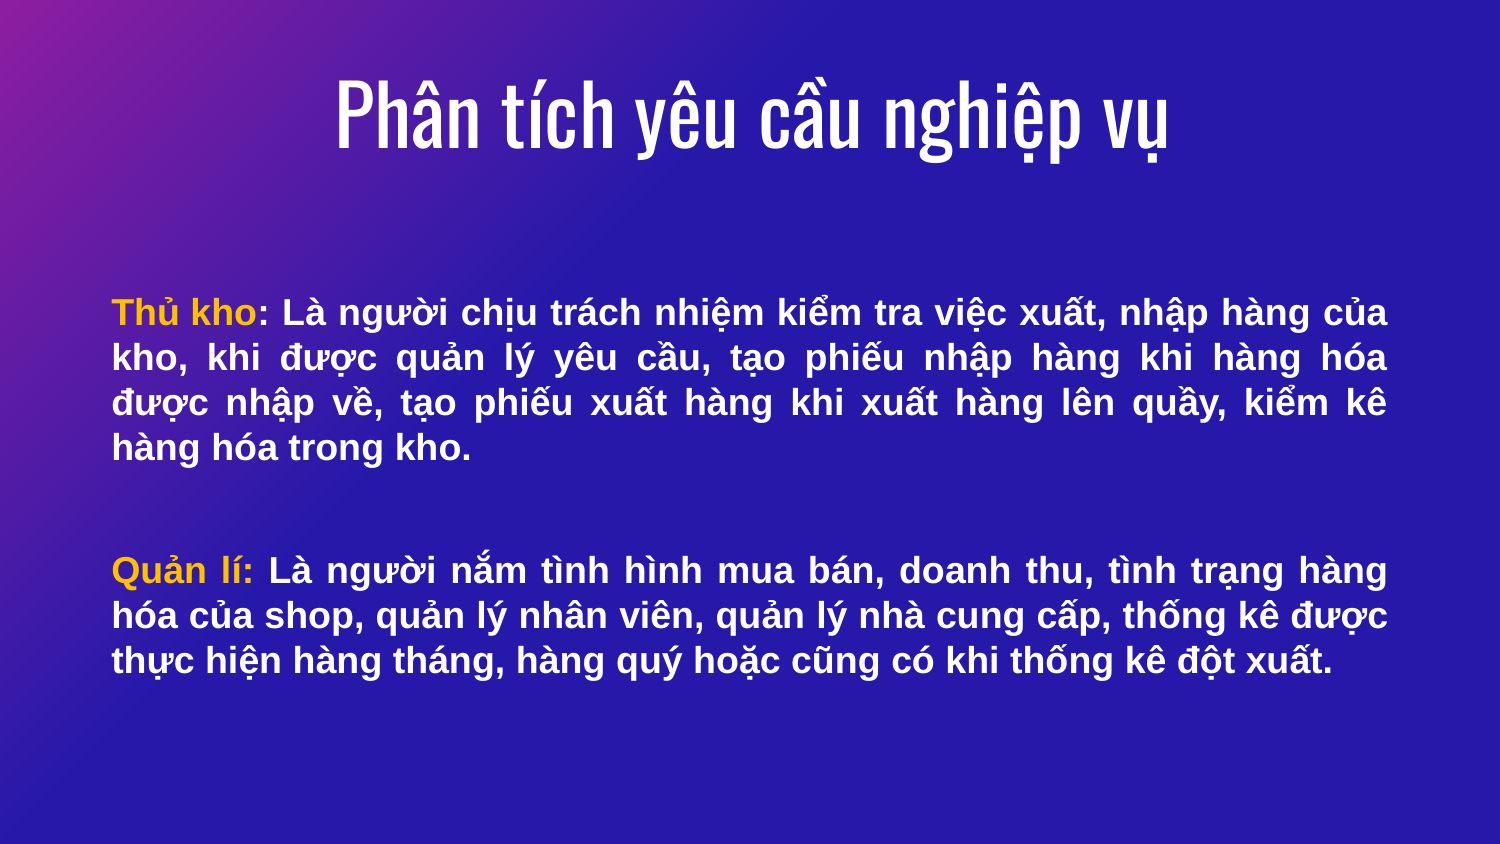

Phân tích yêu cầu nghiệp vụ
Thủ kho: Là người chịu trách nhiệm kiểm tra việc xuất, nhập hàng của kho, khi được quản lý yêu cầu, tạo phiếu nhập hàng khi hàng hóa được nhập về, tạo phiếu xuất hàng khi xuất hàng lên quầy, kiểm kê hàng hóa trong kho.
Quản lí: Là người nắm tình hình mua bán, doanh thu, tình trạng hàng hóa của shop, quản lý nhân viên, quản lý nhà cung cấp, thống kê được thực hiện hàng tháng, hàng quý hoặc cũng có khi thống kê đột xuất.